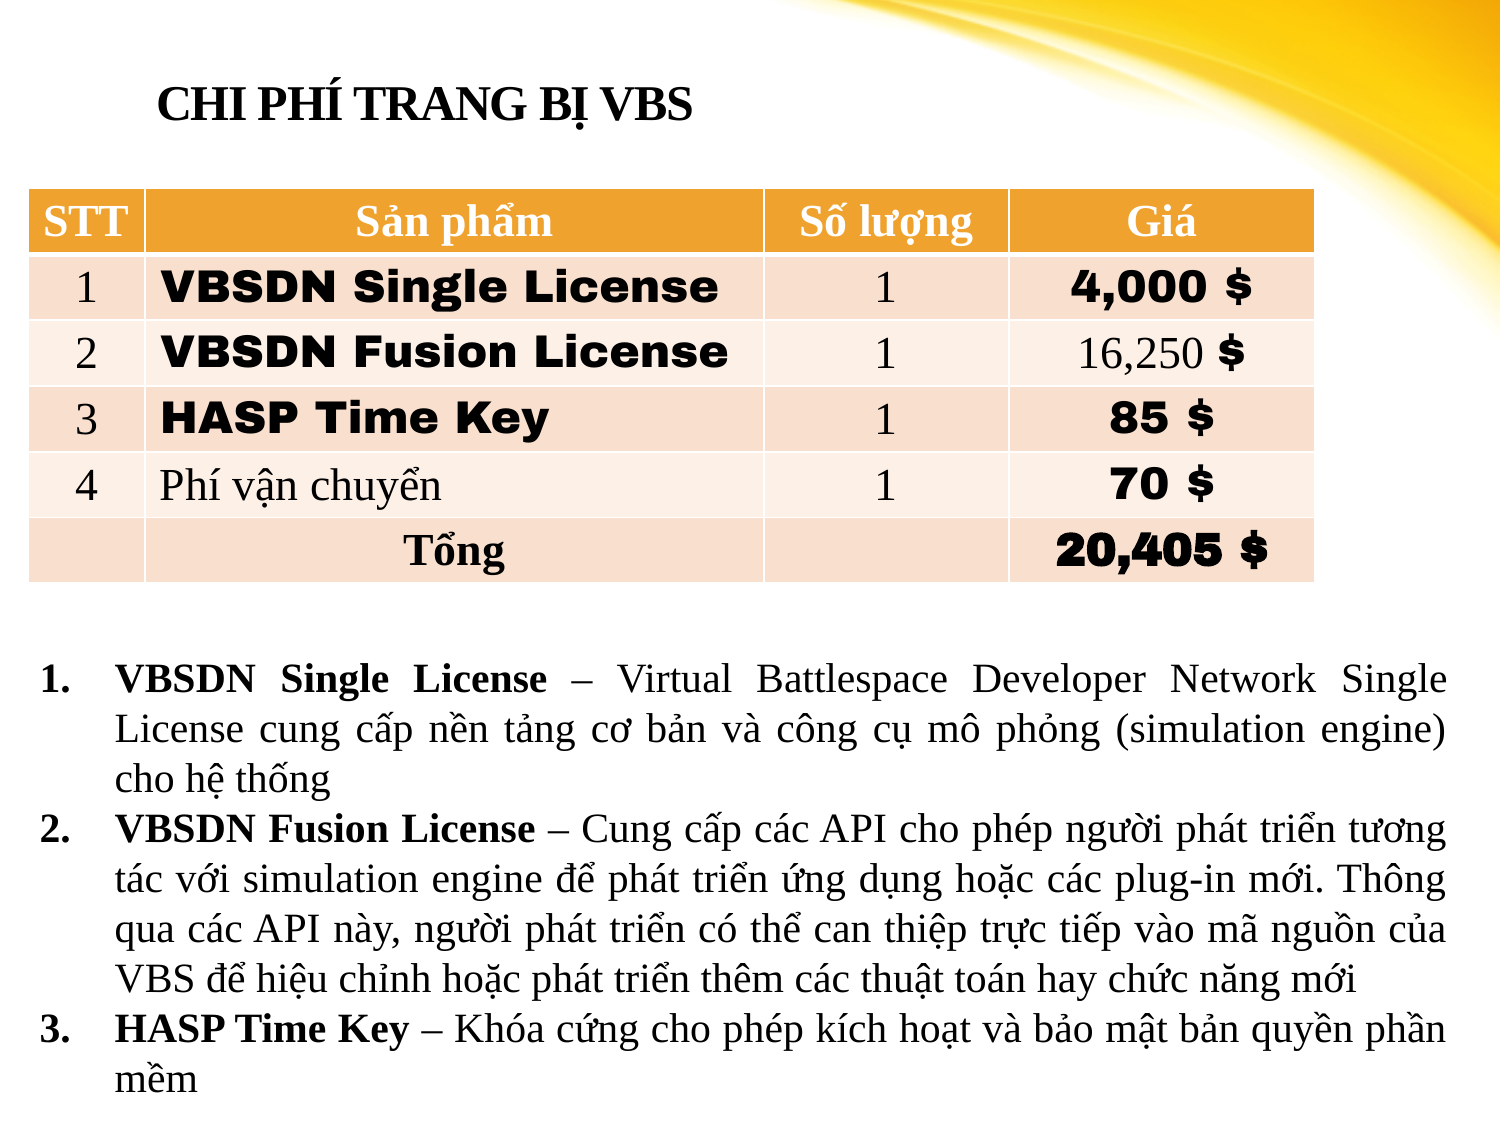

# Chi phí trang bị vbs
| STT | Sản phẩm | Số lượng | Giá |
| --- | --- | --- | --- |
| 1 | VBSDN Single License | 1 | 4,000 $ |
| 2 | VBSDN Fusion License | 1 | 16,250 $ |
| 3 | HASP Time Key | 1 | 85 $ |
| 4 | Phí vận chuyển | 1 | 70 $ |
|  | Tổng |  | 20,405 $ |
VBSDN Single License – Virtual Battlespace Developer Network Single License cung cấp nền tảng cơ bản và công cụ mô phỏng (simulation engine) cho hệ thống
VBSDN Fusion License – Cung cấp các API cho phép người phát triển tương tác với simulation engine để phát triển ứng dụng hoặc các plug-in mới. Thông qua các API này, người phát triển có thể can thiệp trực tiếp vào mã nguồn của VBS để hiệu chỉnh hoặc phát triển thêm các thuật toán hay chức năng mới
HASP Time Key – Khóa cứng cho phép kích hoạt và bảo mật bản quyền phần mềm